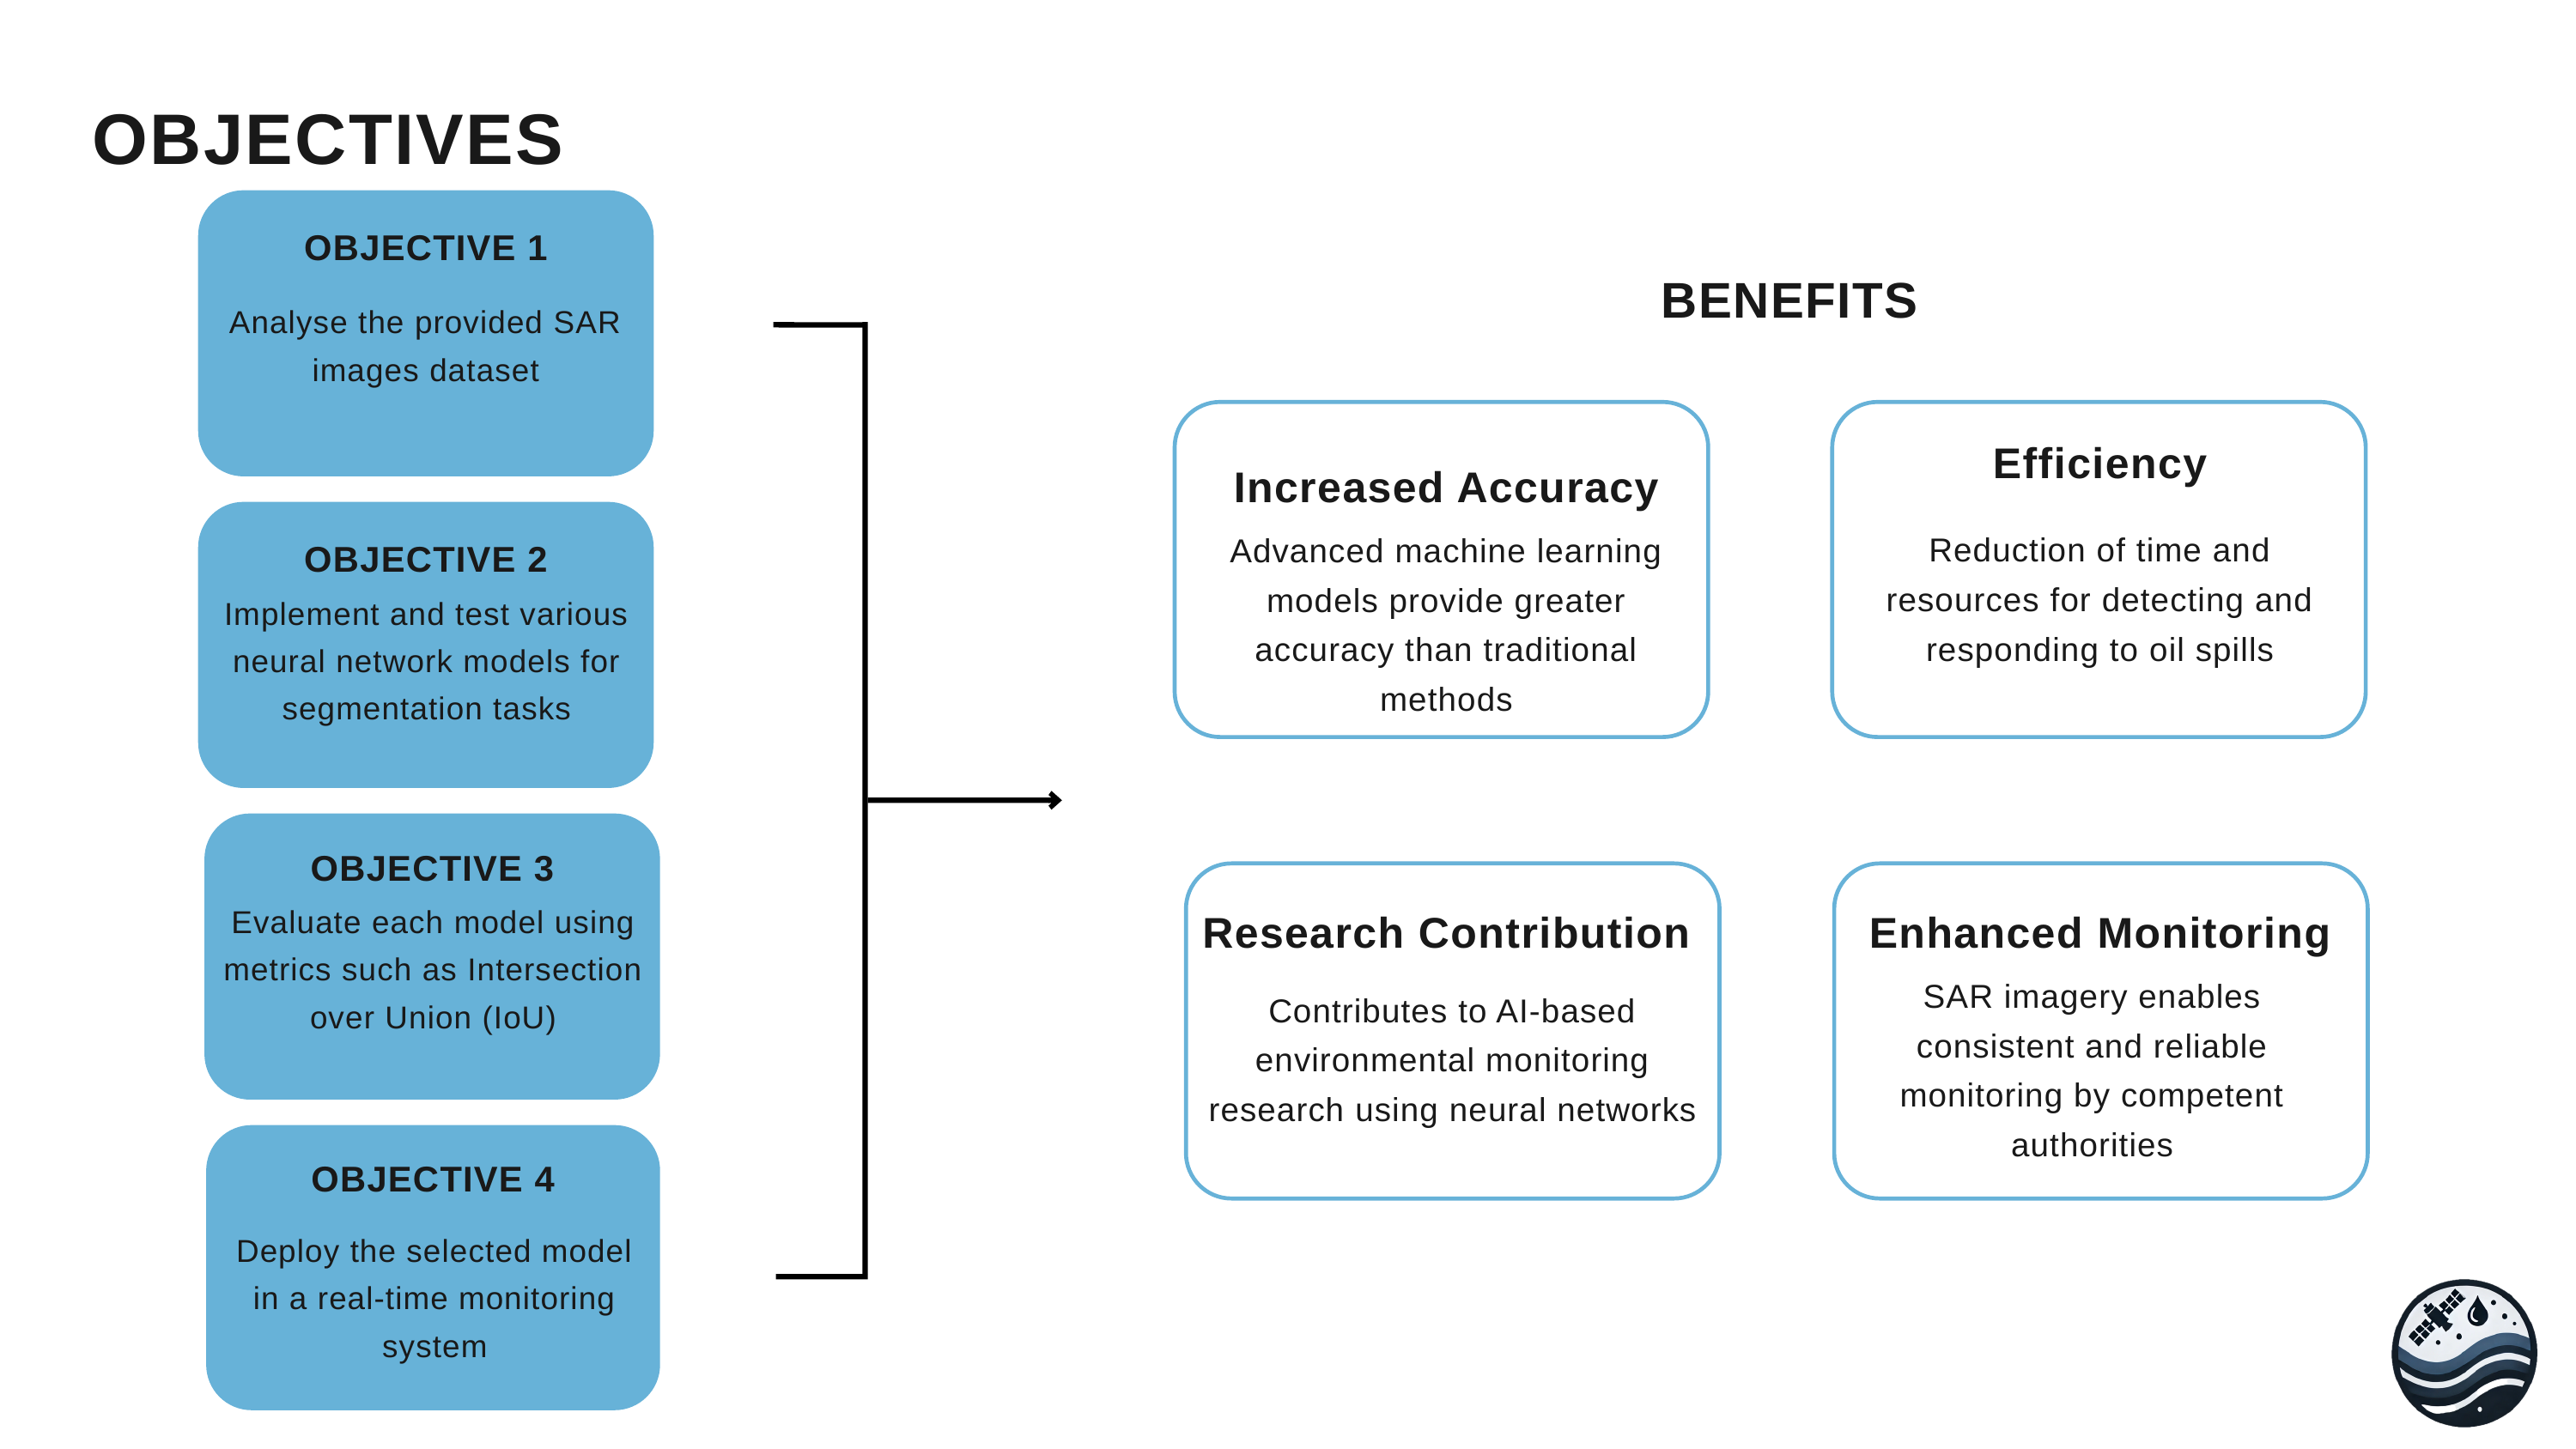

OBJECTIVES

OBJECTIVE 1
BENEFITS
Analyse the provided SAR images dataset

Efficiency
Increased Accuracy

Reduction of time and resources for detecting and responding to oil spills
Advanced machine learning models provide greater accuracy than traditional methods
OBJECTIVE 2
Implement and test various neural network models for segmentation tasks

OBJECTIVE 3

Evaluate each model using metrics such as Intersection over Union (IoU)
Research Contribution
Enhanced Monitoring
SAR imagery enables consistent and reliable monitoring by competent authorities
Contributes to AI-based environmental monitoring research using neural networks

OBJECTIVE 4
Deploy the selected model in a real-time monitoring system